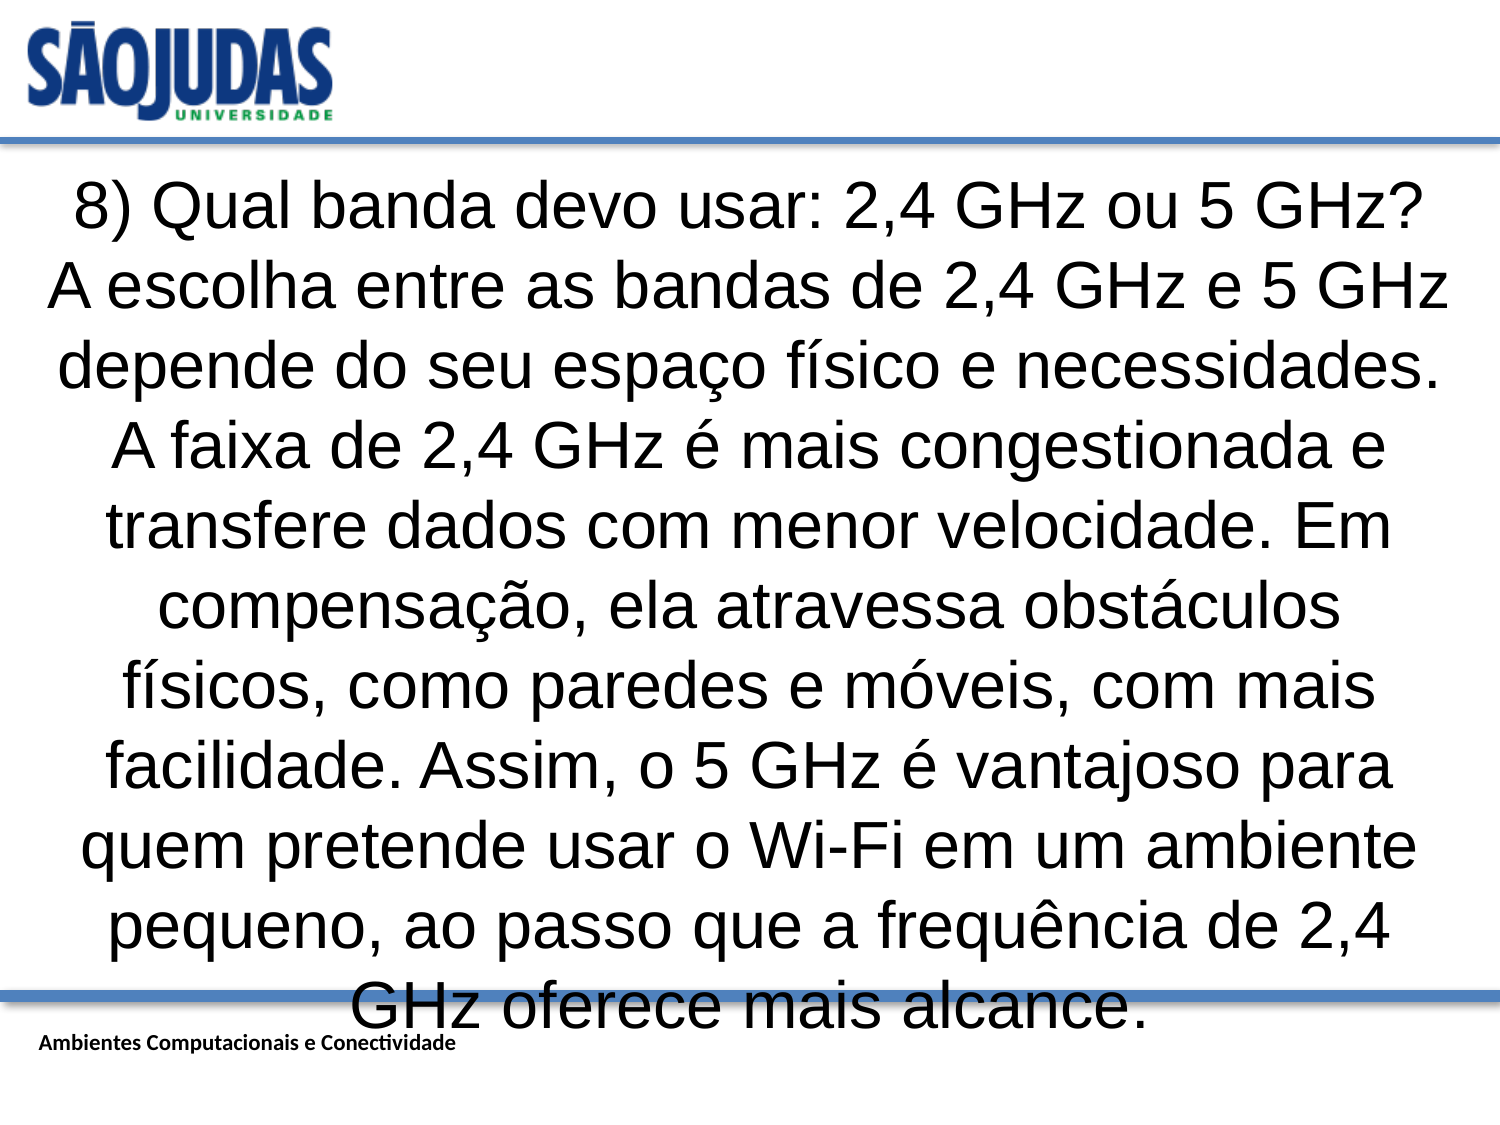

# 8) Qual banda devo usar: 2,4 GHz ou 5 GHz? A escolha entre as bandas de 2,4 GHz e 5 GHz depende do seu espaço físico e necessidades. A faixa de 2,4 GHz é mais congestionada e transfere dados com menor velocidade. Em compensação, ela atravessa obstáculos físicos, como paredes e móveis, com mais facilidade. Assim, o 5 GHz é vantajoso para quem pretende usar o Wi-Fi em um ambiente pequeno, ao passo que a frequência de 2,4 GHz oferece mais alcance.